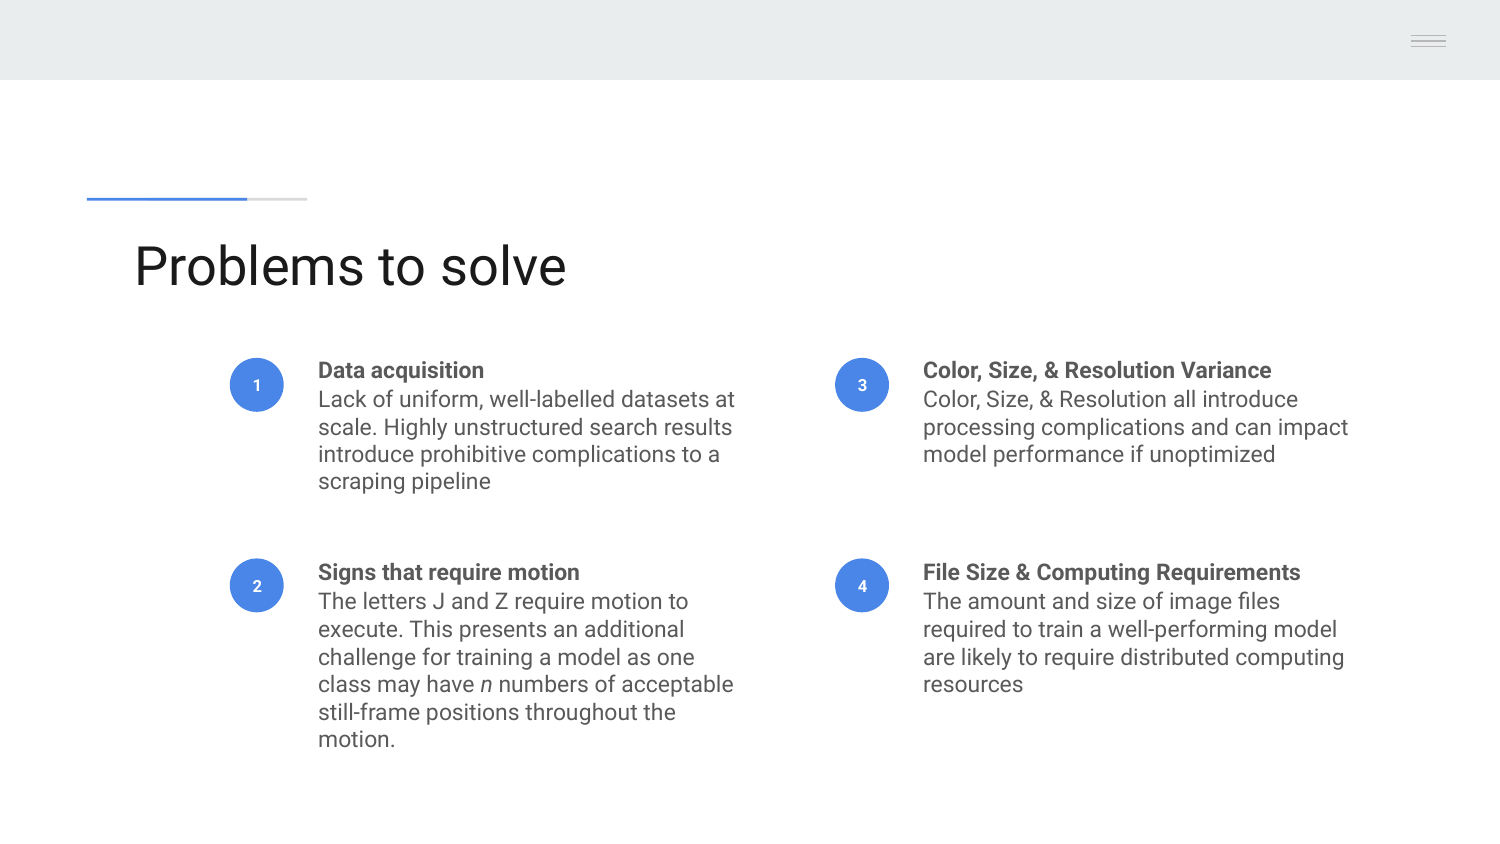

# Problems to solve
Data acquisition
Lack of uniform, well-labelled datasets at scale. Highly unstructured search results introduce prohibitive complications to a scraping pipeline
Color, Size, & Resolution Variance
Color, Size, & Resolution all introduce processing complications and can impact model performance if unoptimized
1
3
Signs that require motion
The letters J and Z require motion to execute. This presents an additional challenge for training a model as one class may have n numbers of acceptable still-frame positions throughout the motion.
File Size & Computing Requirements
The amount and size of image files required to train a well-performing model are likely to require distributed computing resources
2
4